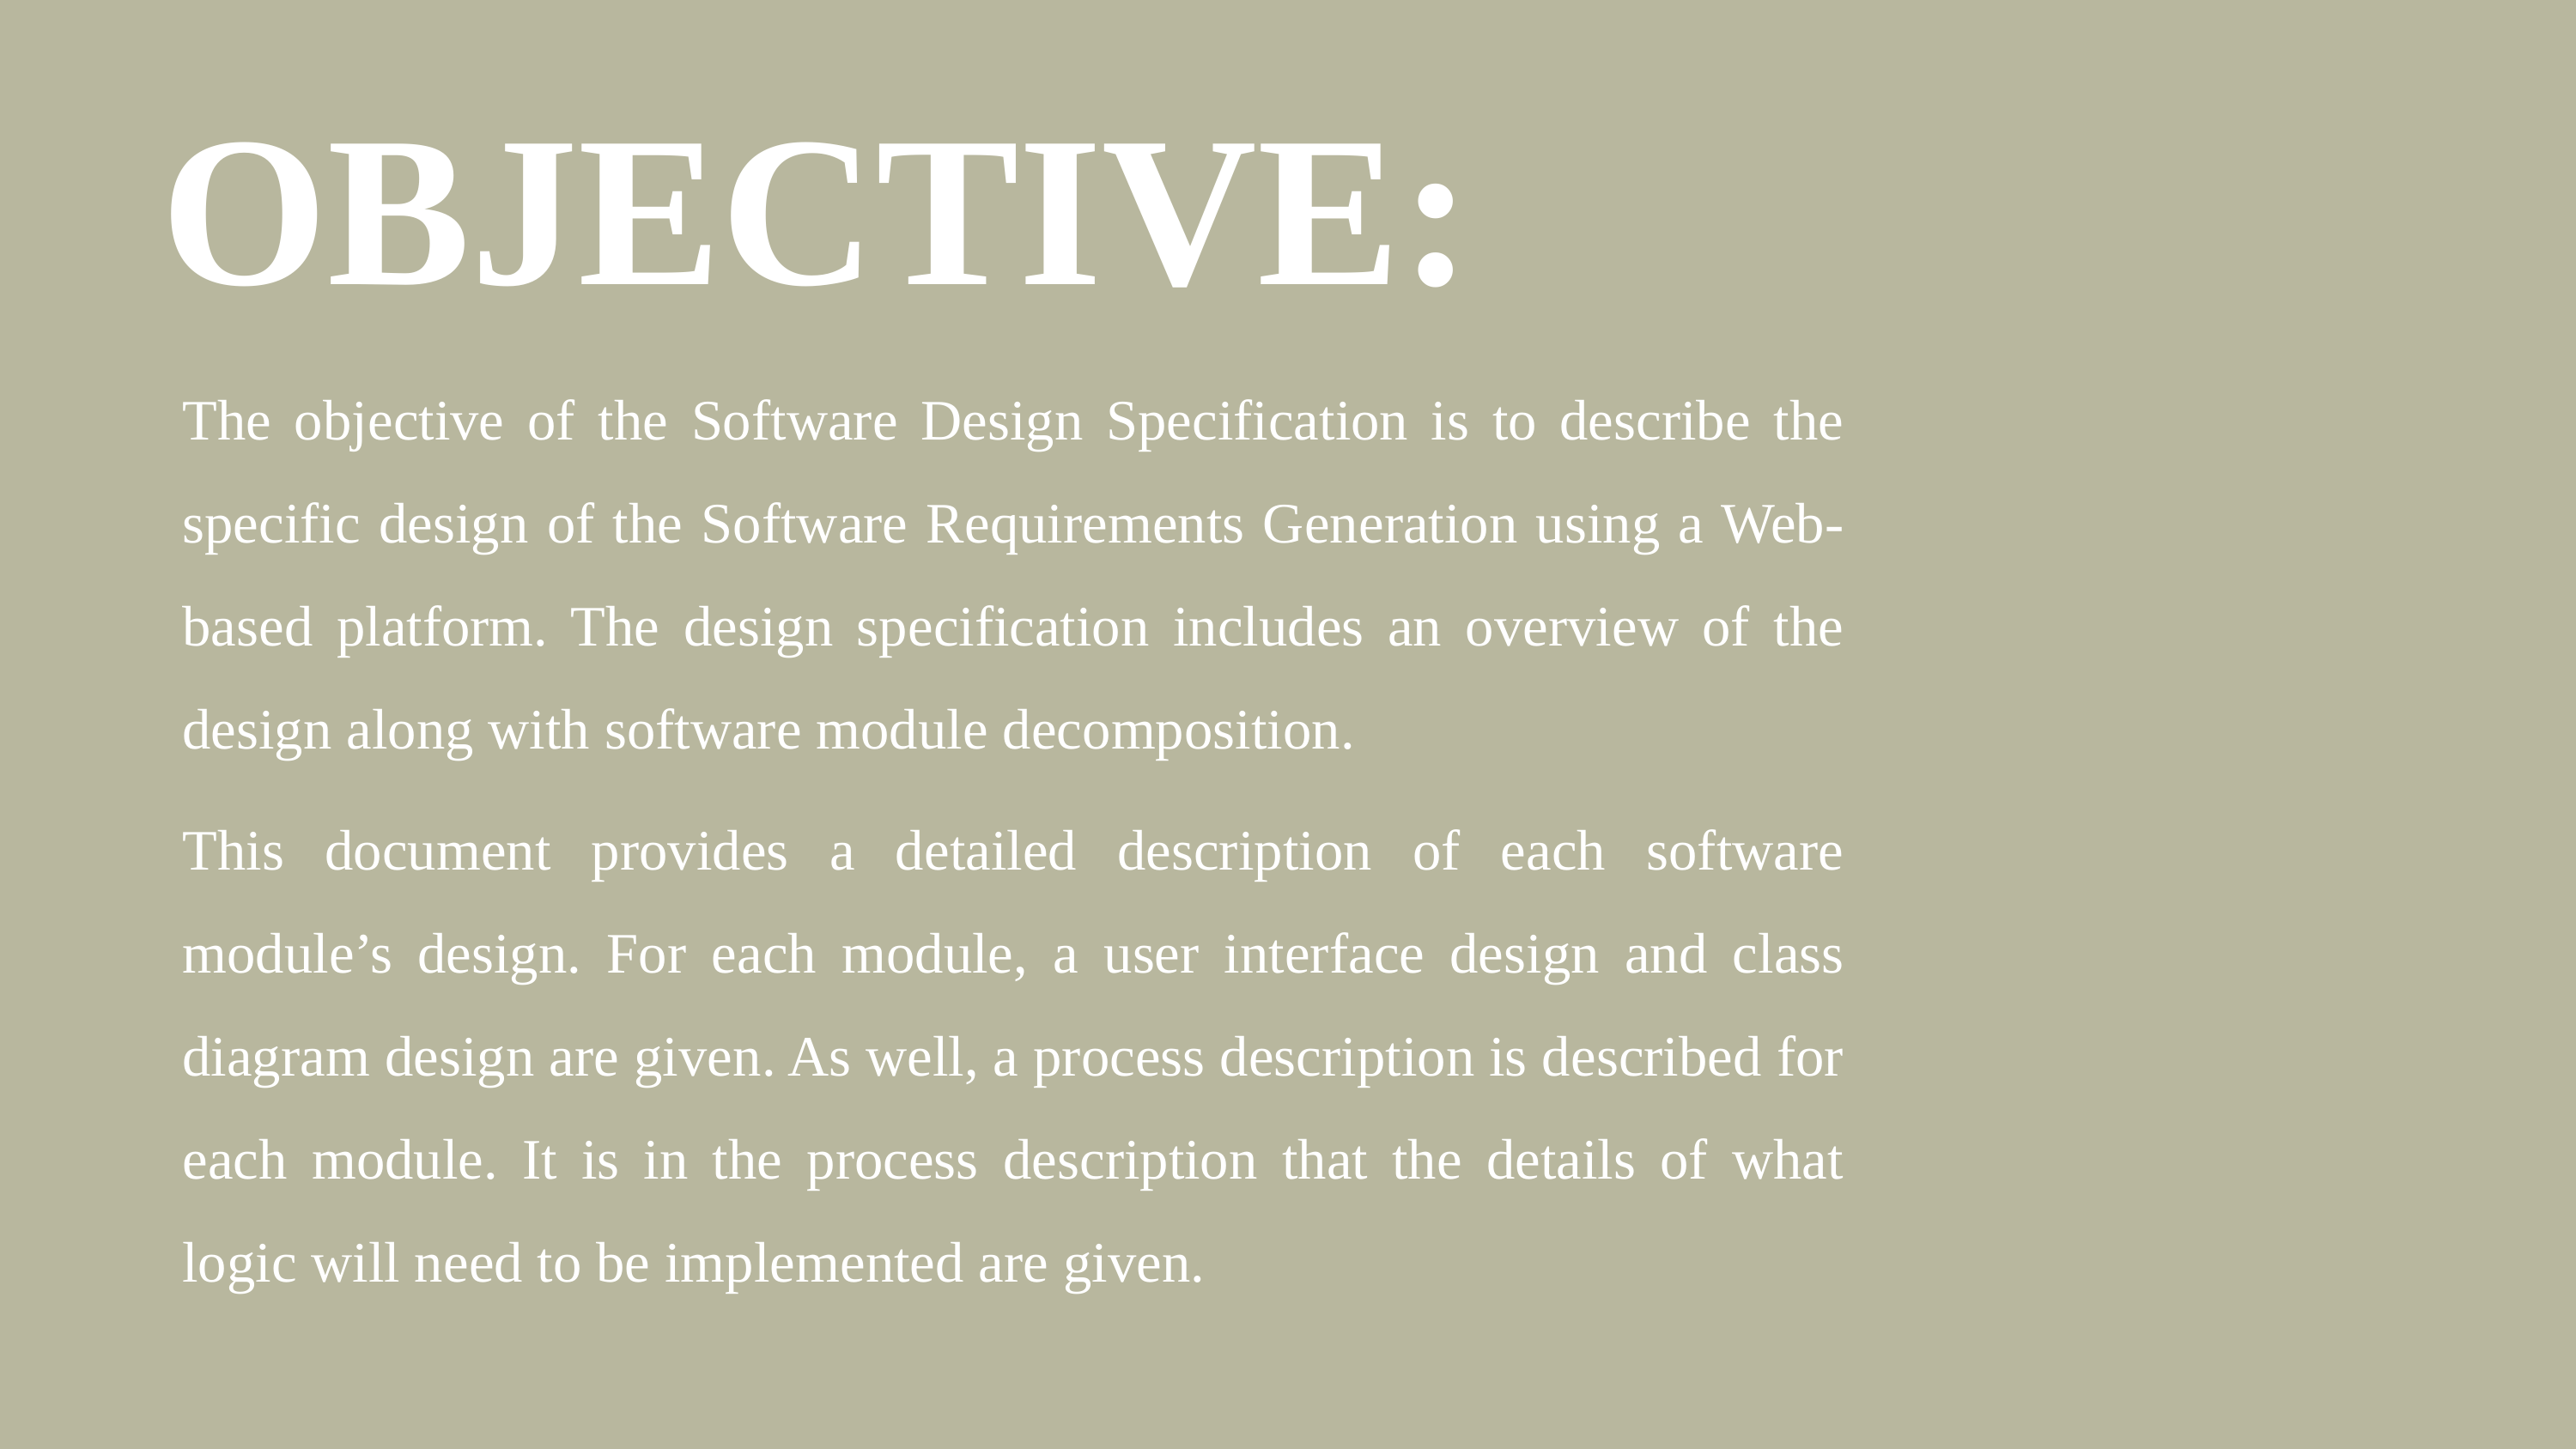

OBJECTIVE:
The objective of the Software Design Specification is to describe the specific design of the Software Requirements Generation using a Web-based platform. The design specification includes an overview of the design along with software module decomposition.
This document provides a detailed description of each software module’s design. For each module, a user interface design and class diagram design are given. As well, a process description is described for each module. It is in the process description that the details of what logic will need to be implemented are given.